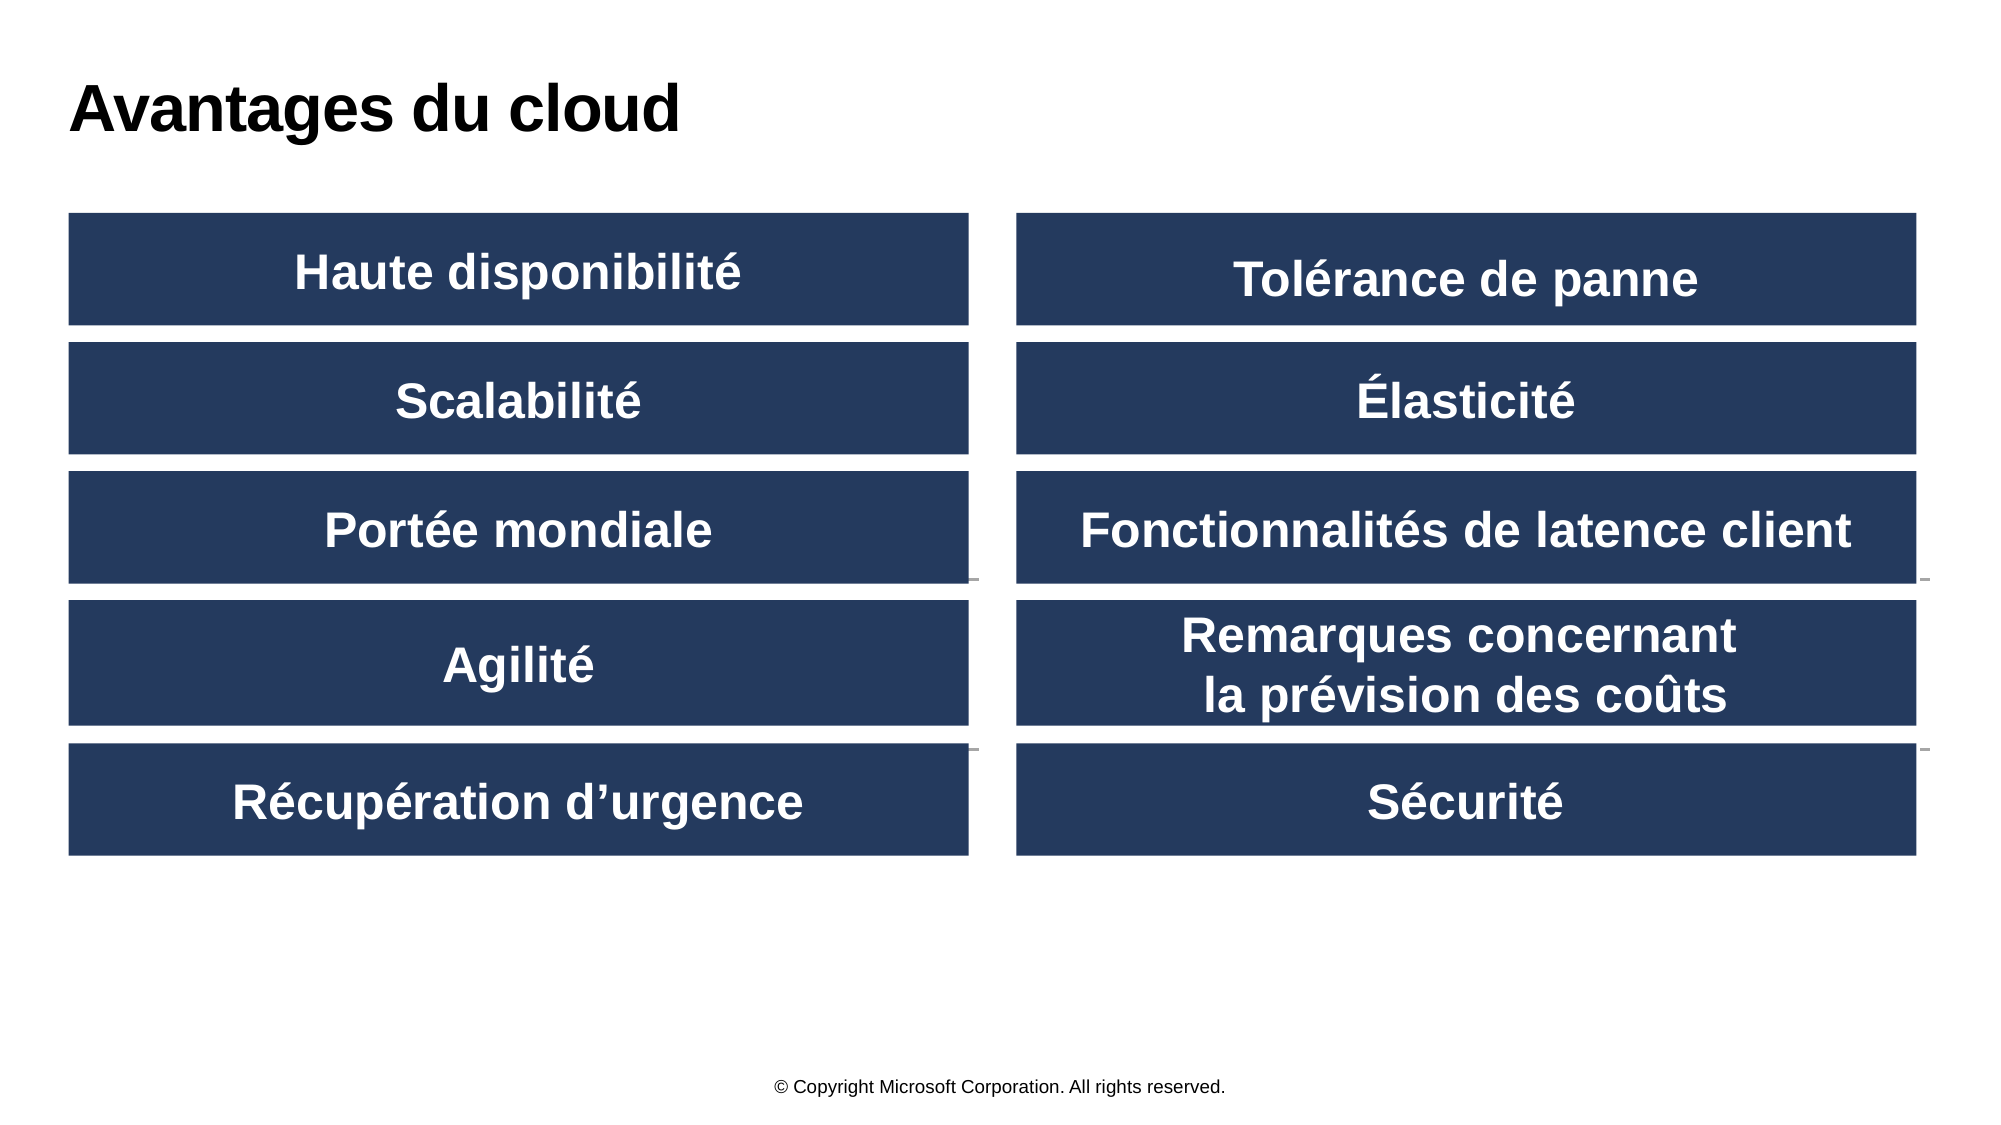

# Avantages du cloud
Tolérance de panne
Haute disponibilité
Scalabilité
Élasticité
Portée mondiale
Fonctionnalités de latence client
Agilité
Remarques concernant
la prévision des coûts
Récupération d’urgence
Sécurité